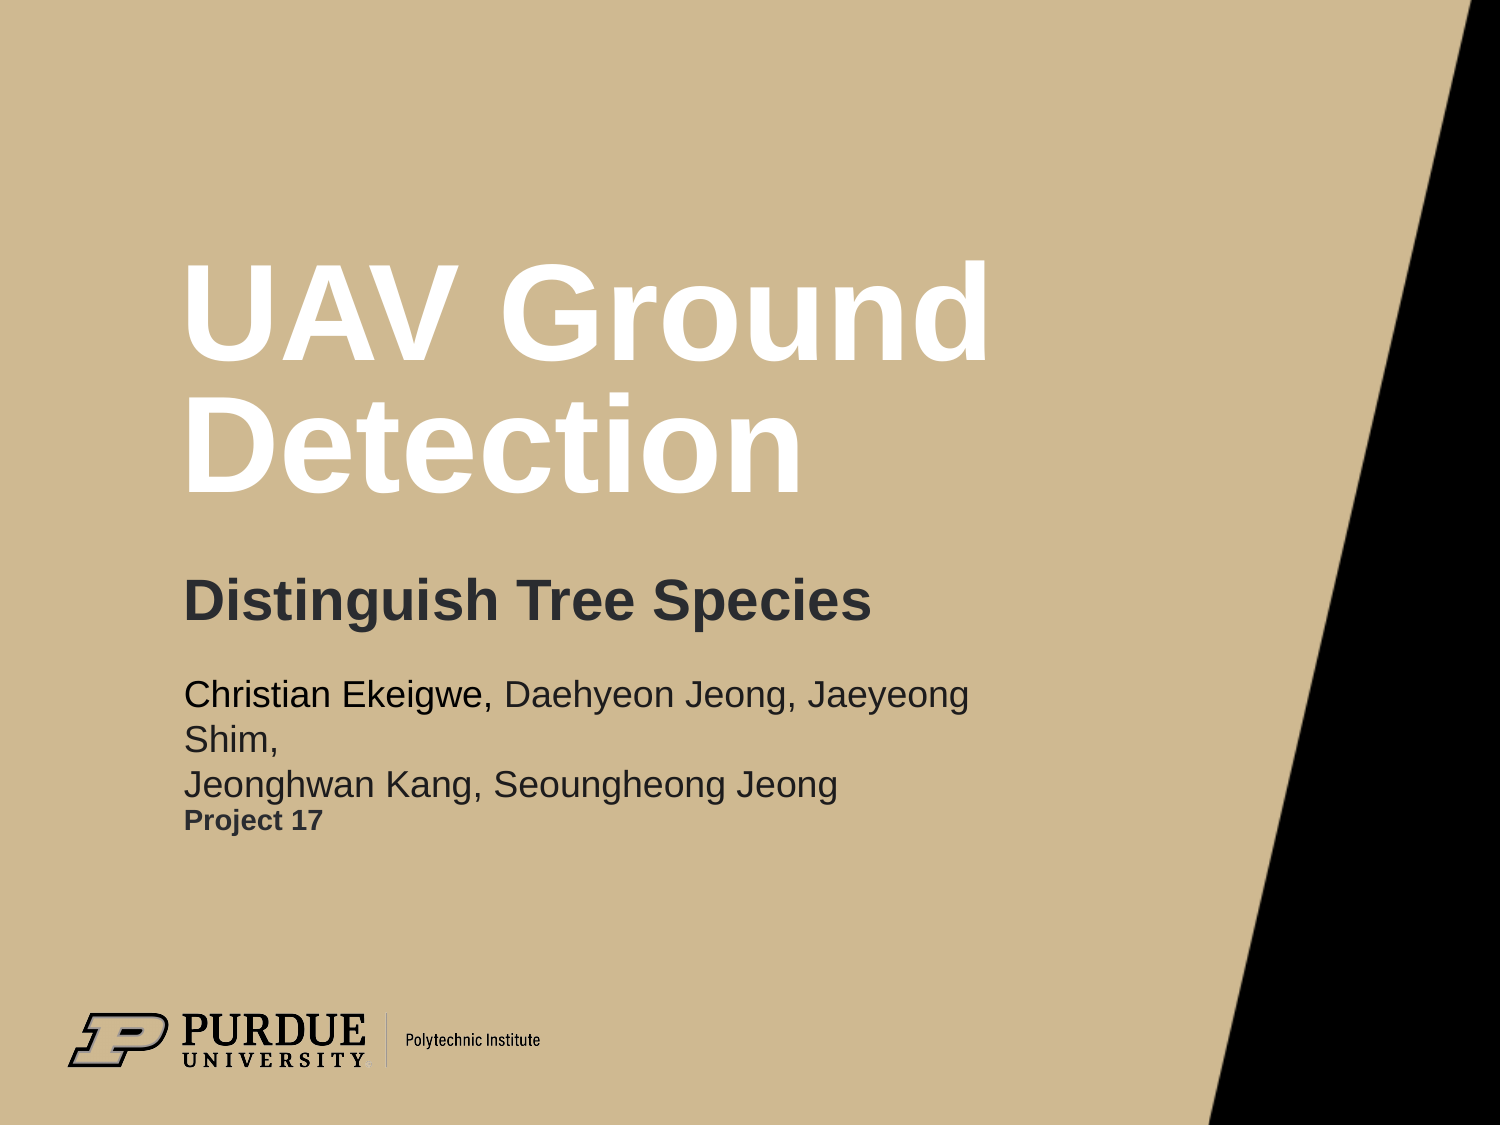

# UAV Ground Detection
Distinguish Tree Species
Christian Ekeigwe, Daehyeon Jeong, Jaeyeong Shim,
Jeonghwan Kang, Seoungheong Jeong

Project 17
1